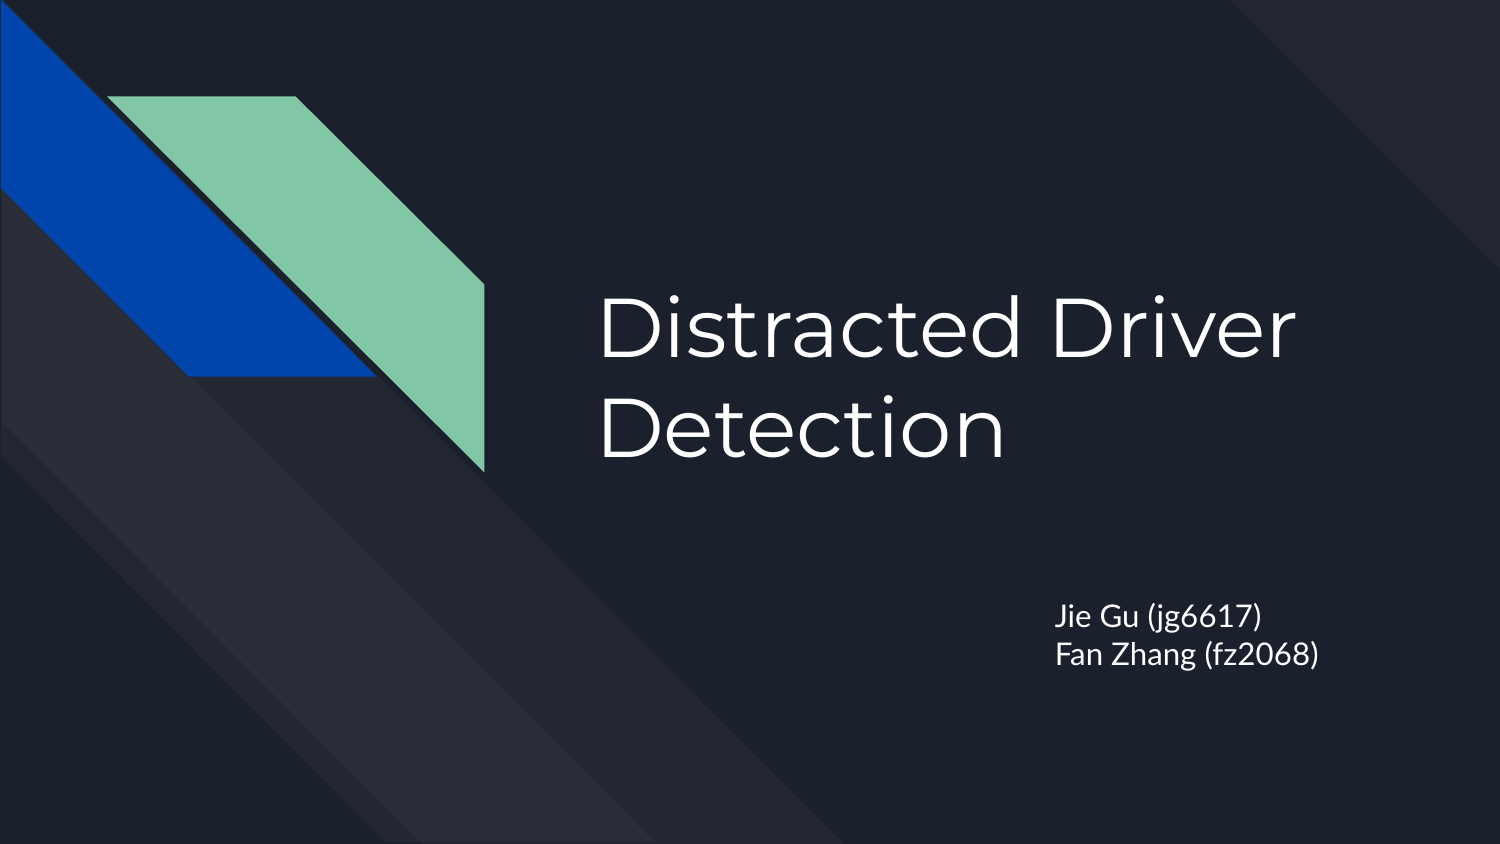

# Distracted Driver Detection
Jie Gu (jg6617)
Fan Zhang (fz2068)